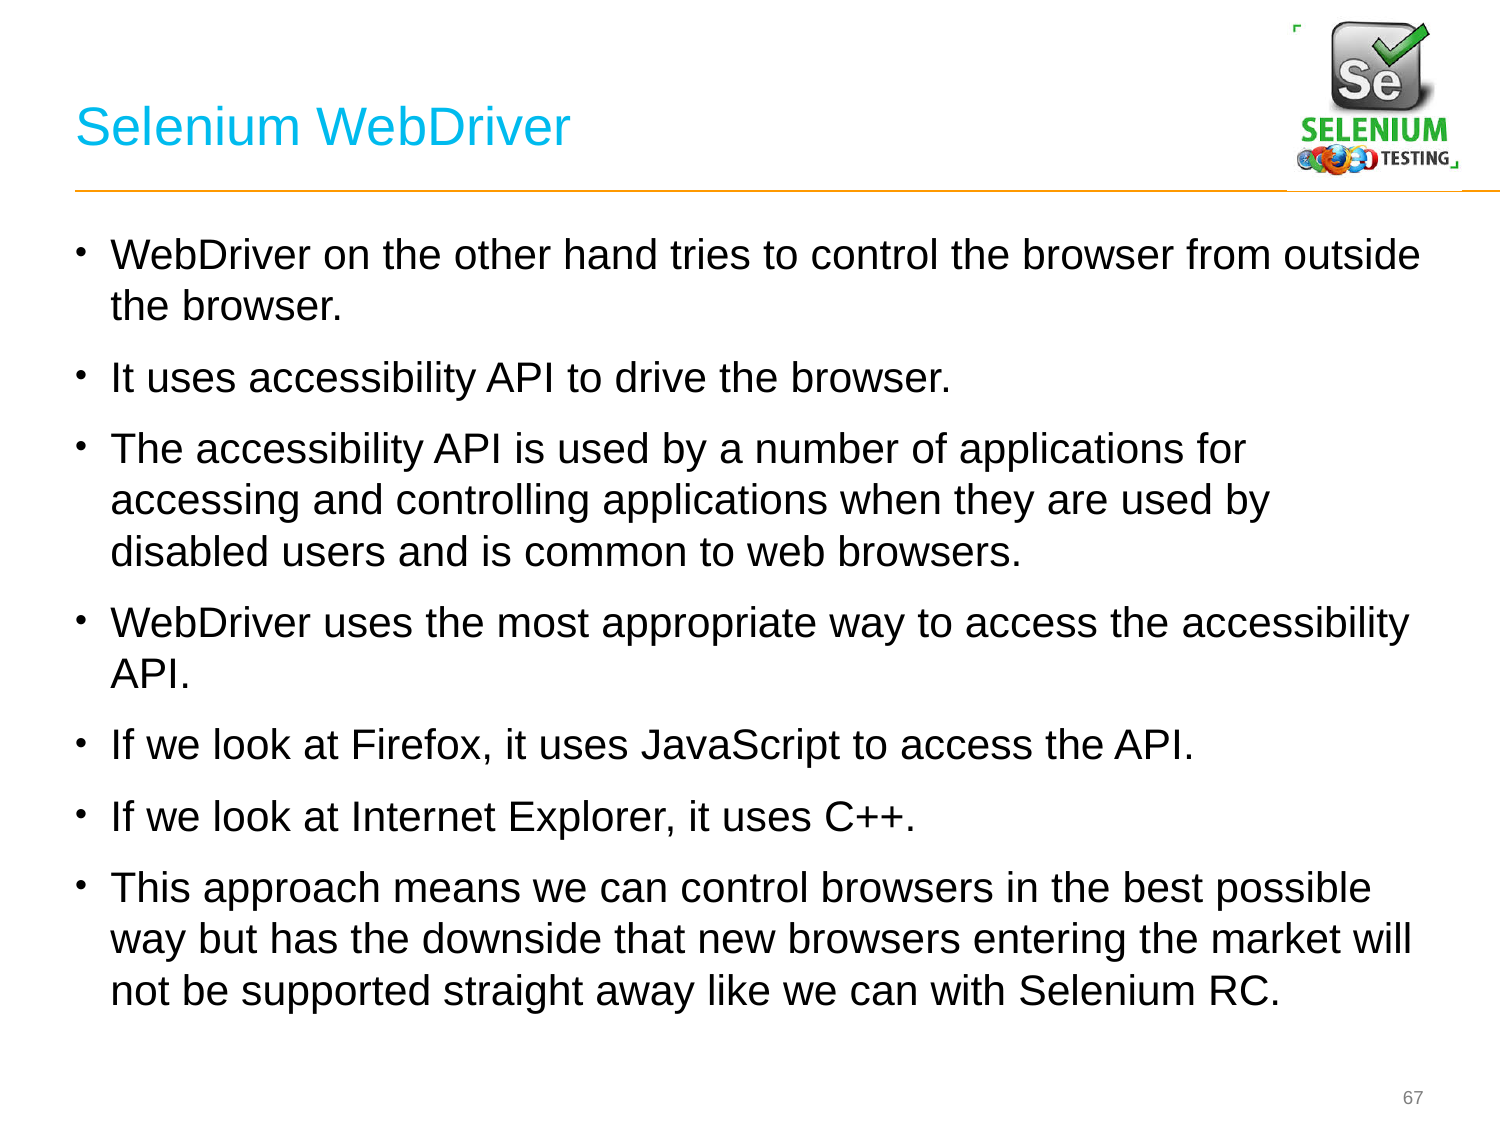

# Selenium WebDriver
WebDriver on the other hand tries to control the browser from outside the browser.
It uses accessibility API to drive the browser.
The accessibility API is used by a number of applications for accessing and controlling applications when they are used by disabled users and is common to web browsers.
WebDriver uses the most appropriate way to access the accessibility API.
If we look at Firefox, it uses JavaScript to access the API.
If we look at Internet Explorer, it uses C++.
This approach means we can control browsers in the best possible way but has the downside that new browsers entering the market will not be supported straight away like we can with Selenium RC.